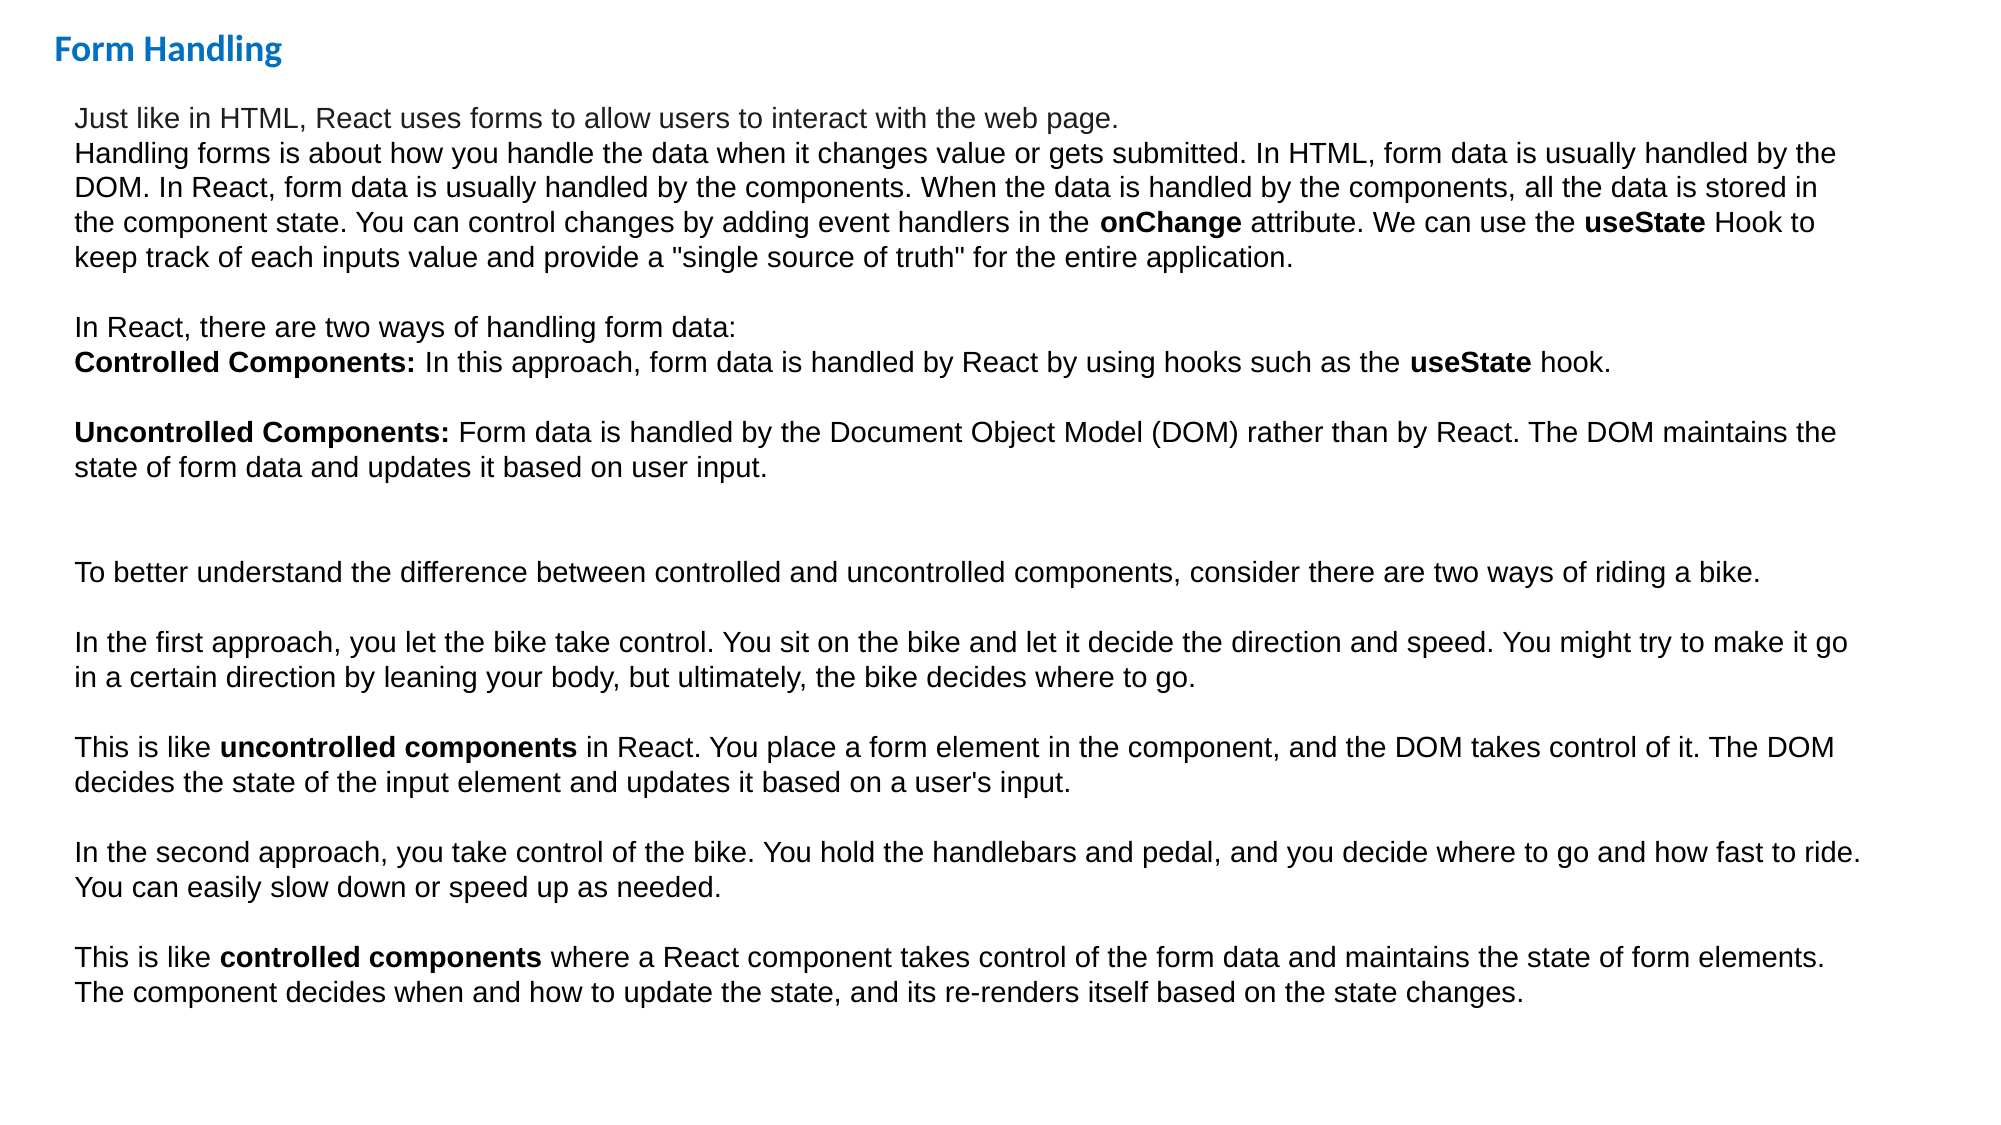

Form Handling
Just like in HTML, React uses forms to allow users to interact with the web page.
Handling forms is about how you handle the data when it changes value or gets submitted. In HTML, form data is usually handled by the DOM. In React, form data is usually handled by the components. When the data is handled by the components, all the data is stored in the component state. You can control changes by adding event handlers in the onChange attribute. We can use the useState Hook to keep track of each inputs value and provide a "single source of truth" for the entire application.

In React, there are two ways of handling form data:
Controlled Components: In this approach, form data is handled by React by using hooks such as the useState hook.

Uncontrolled Components: Form data is handled by the Document Object Model (DOM) rather than by React. The DOM maintains the state of form data and updates it based on user input.

To better understand the difference between controlled and uncontrolled components, consider there are two ways of riding a bike.

In the first approach, you let the bike take control. You sit on the bike and let it decide the direction and speed. You might try to make it go in a certain direction by leaning your body, but ultimately, the bike decides where to go.

This is like uncontrolled components in React. You place a form element in the component, and the DOM takes control of it. The DOM decides the state of the input element and updates it based on a user's input.

In the second approach, you take control of the bike. You hold the handlebars and pedal, and you decide where to go and how fast to ride. You can easily slow down or speed up as needed.

This is like controlled components where a React component takes control of the form data and maintains the state of form elements. The component decides when and how to update the state, and its re-renders itself based on the state changes.